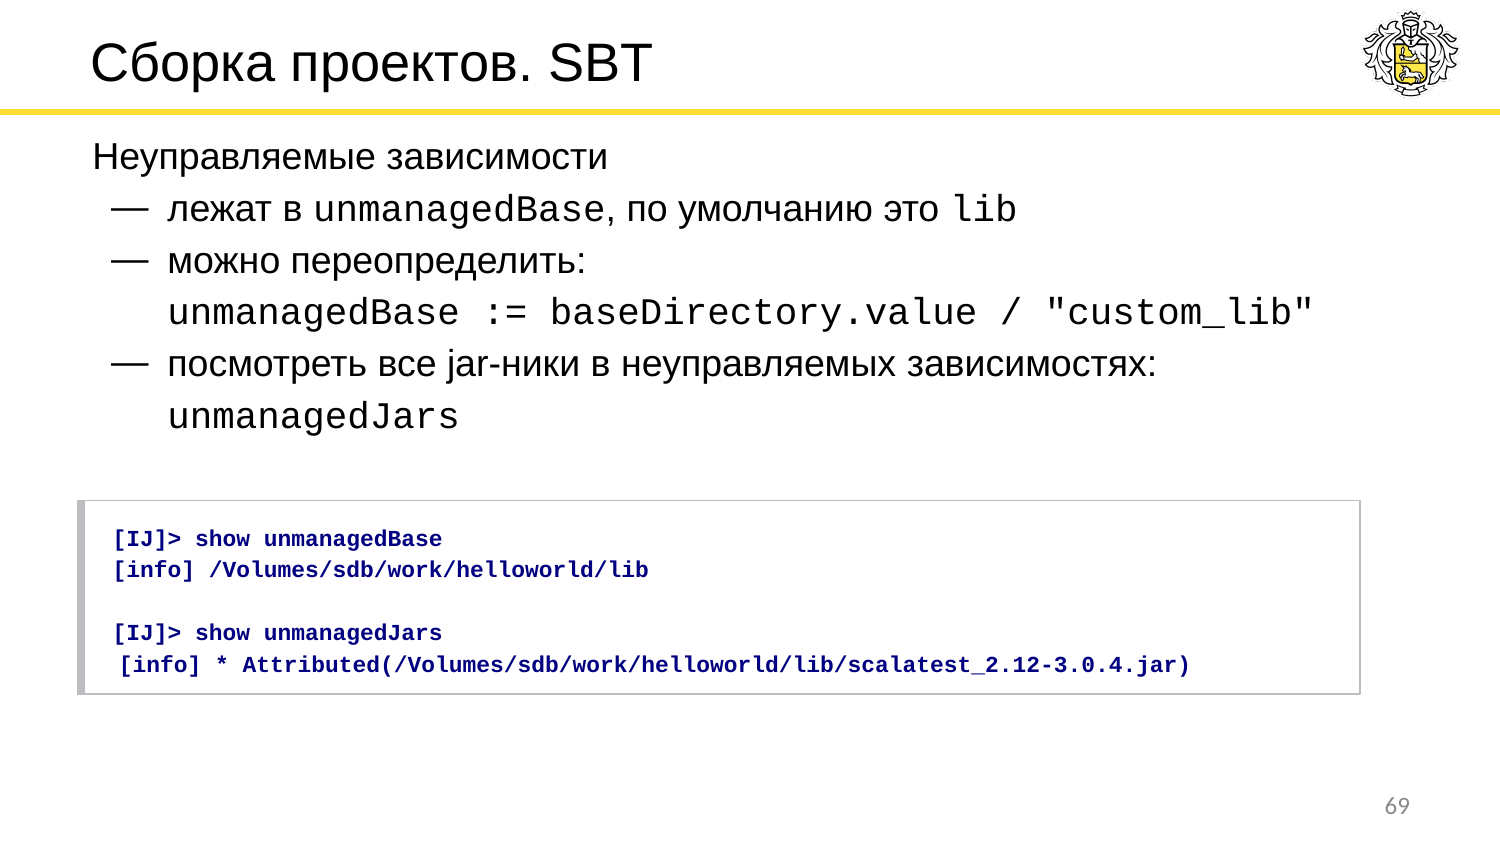

# Сборка проектов. SBT
Неуправляемые зависимости
лежат в unmanagedBase, по умолчанию это lib
можно переопределить:
unmanagedBase := baseDirectory.value / "custom_lib"
посмотреть все jar-ники в неуправляемых зависимостях:
unmanagedJars

[IJ]> show unmanagedBase
[info] /Volumes/sdb/work/helloworld/lib

[IJ]> show unmanagedJars
[info] * Attributed(/Volumes/sdb/work/helloworld/lib/scalatest_2.12-3.0.4.jar)
69